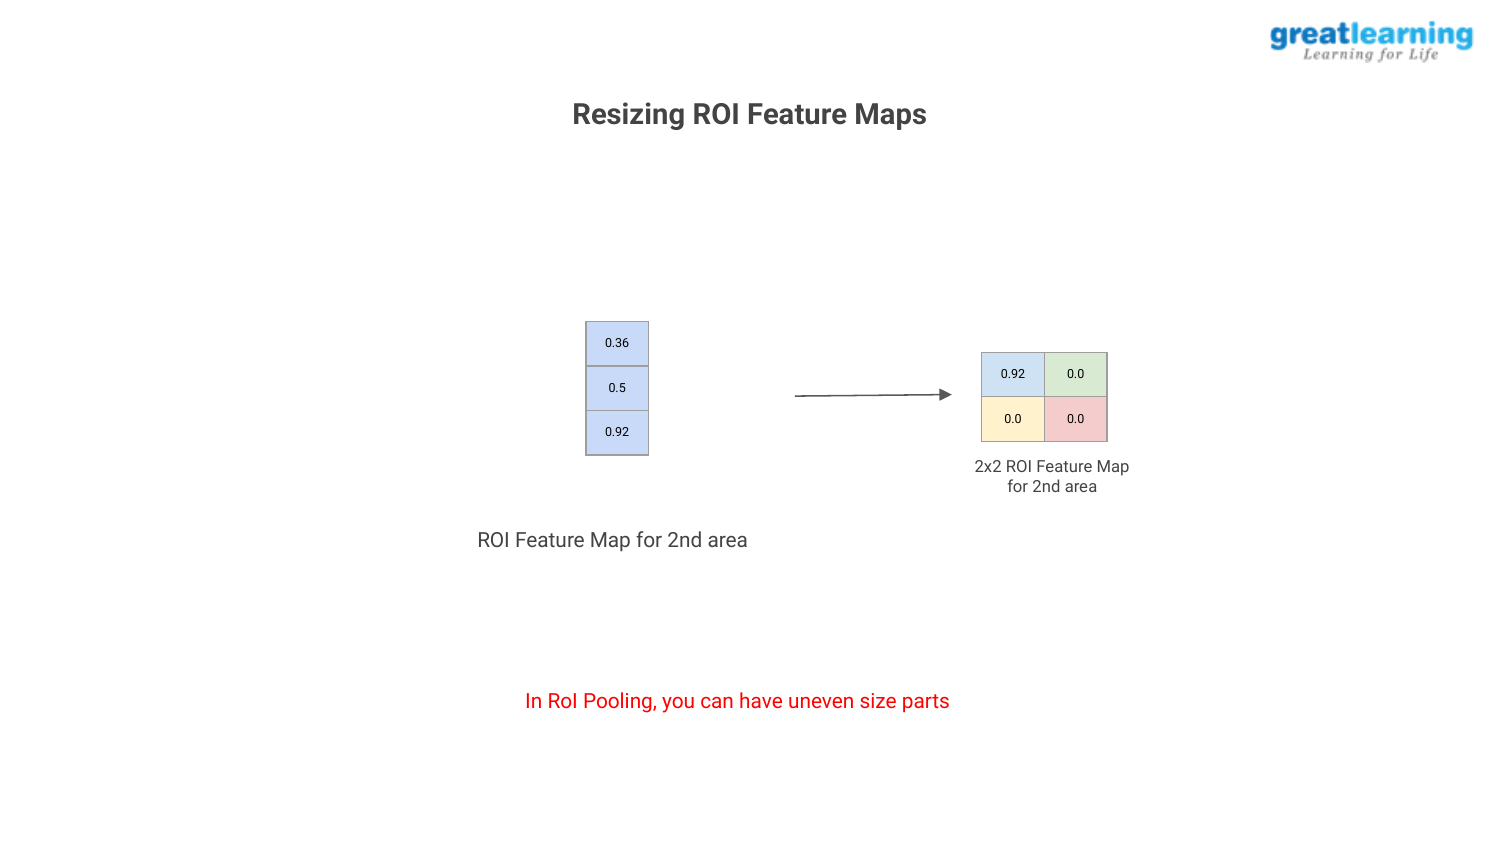

Resizing ROI Feature Maps
| 0.36 |
| --- |
| 0.5 |
| 0.92 |
| 0.92 | 0.0 |
| --- | --- |
| 0.0 | 0.0 |
2x2 ROI Feature Map for 2nd area
ROI Feature Map for 2nd area
In RoI Pooling, you can have uneven size parts